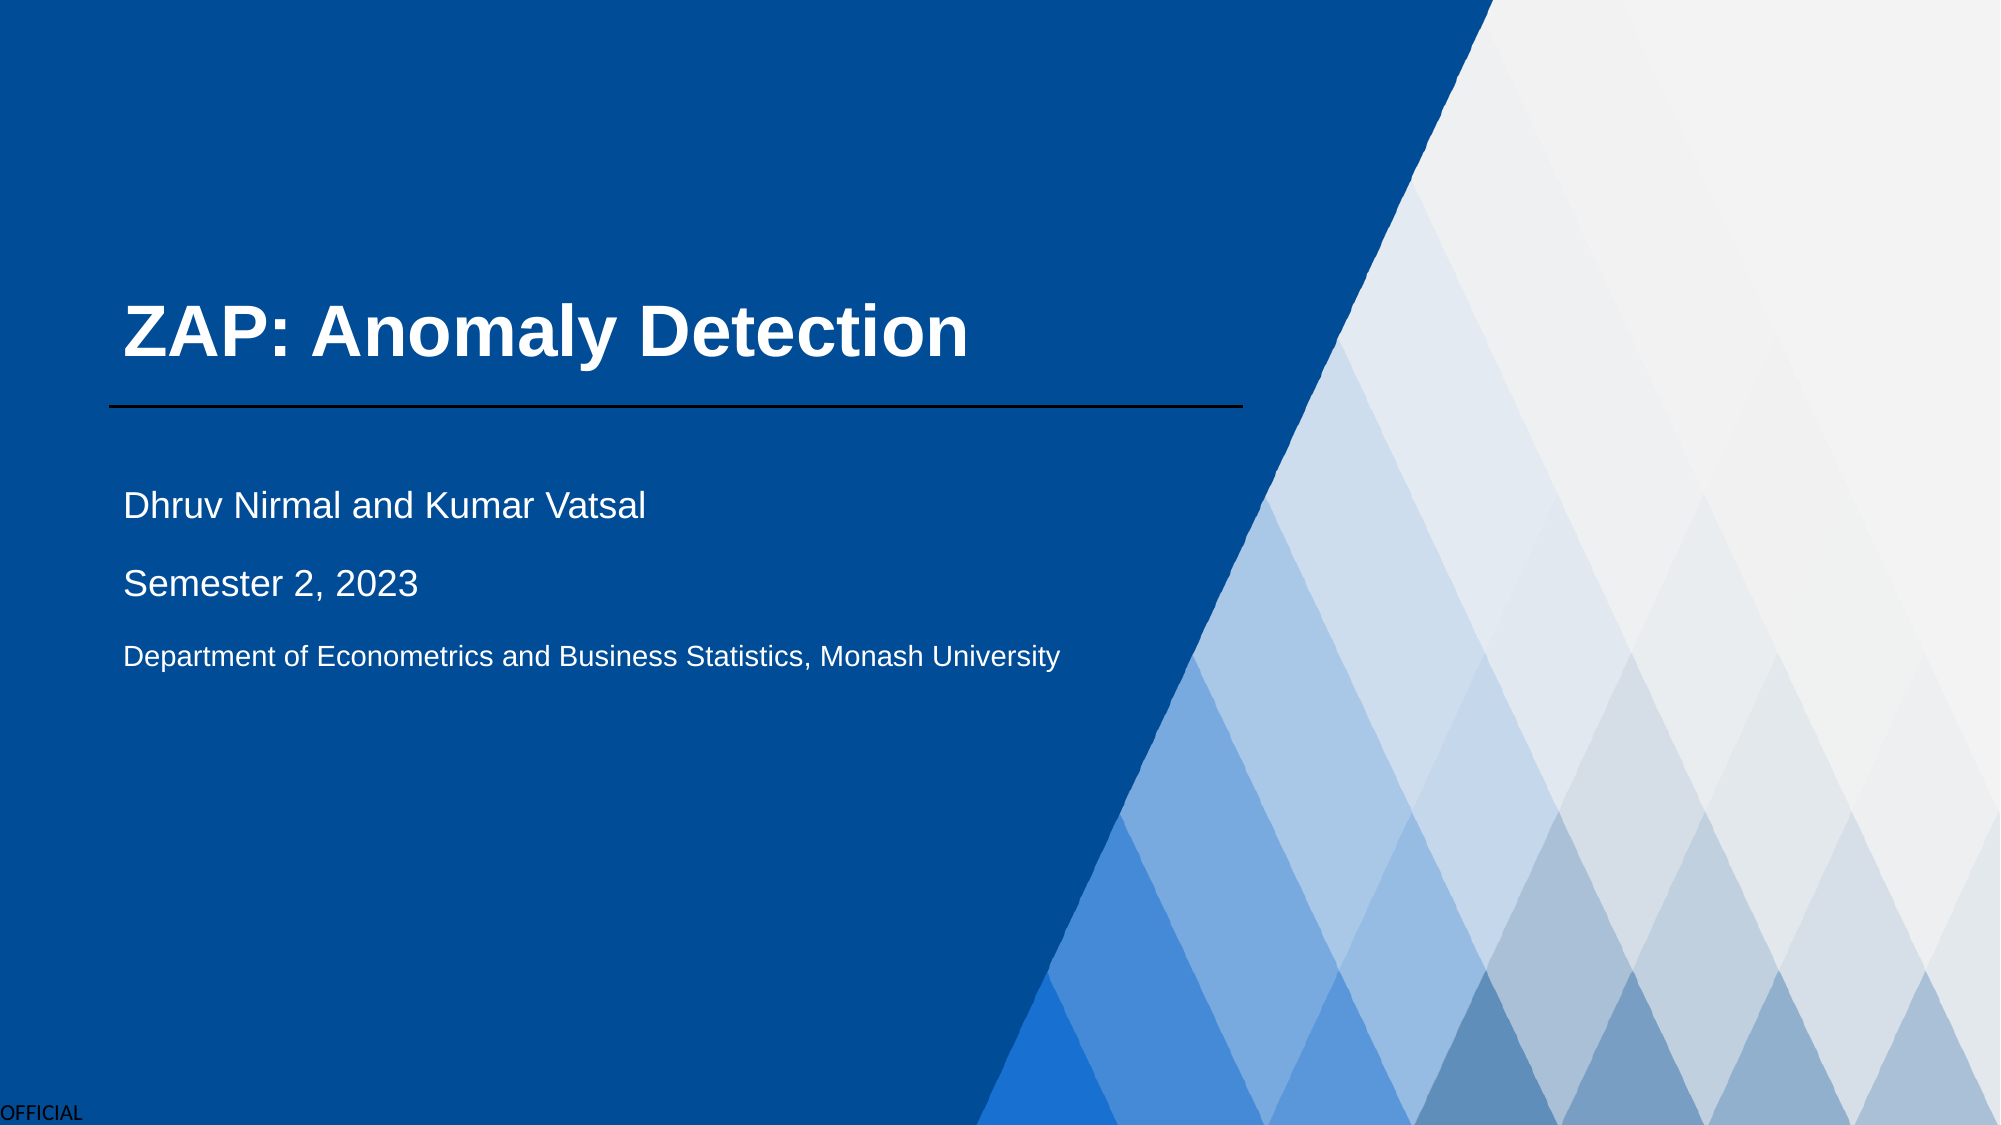

ZAP: Anomaly Detection
Dhruv Nirmal and Kumar Vatsal
Semester 2, 2023
Department of Econometrics and Business Statistics, Monash University